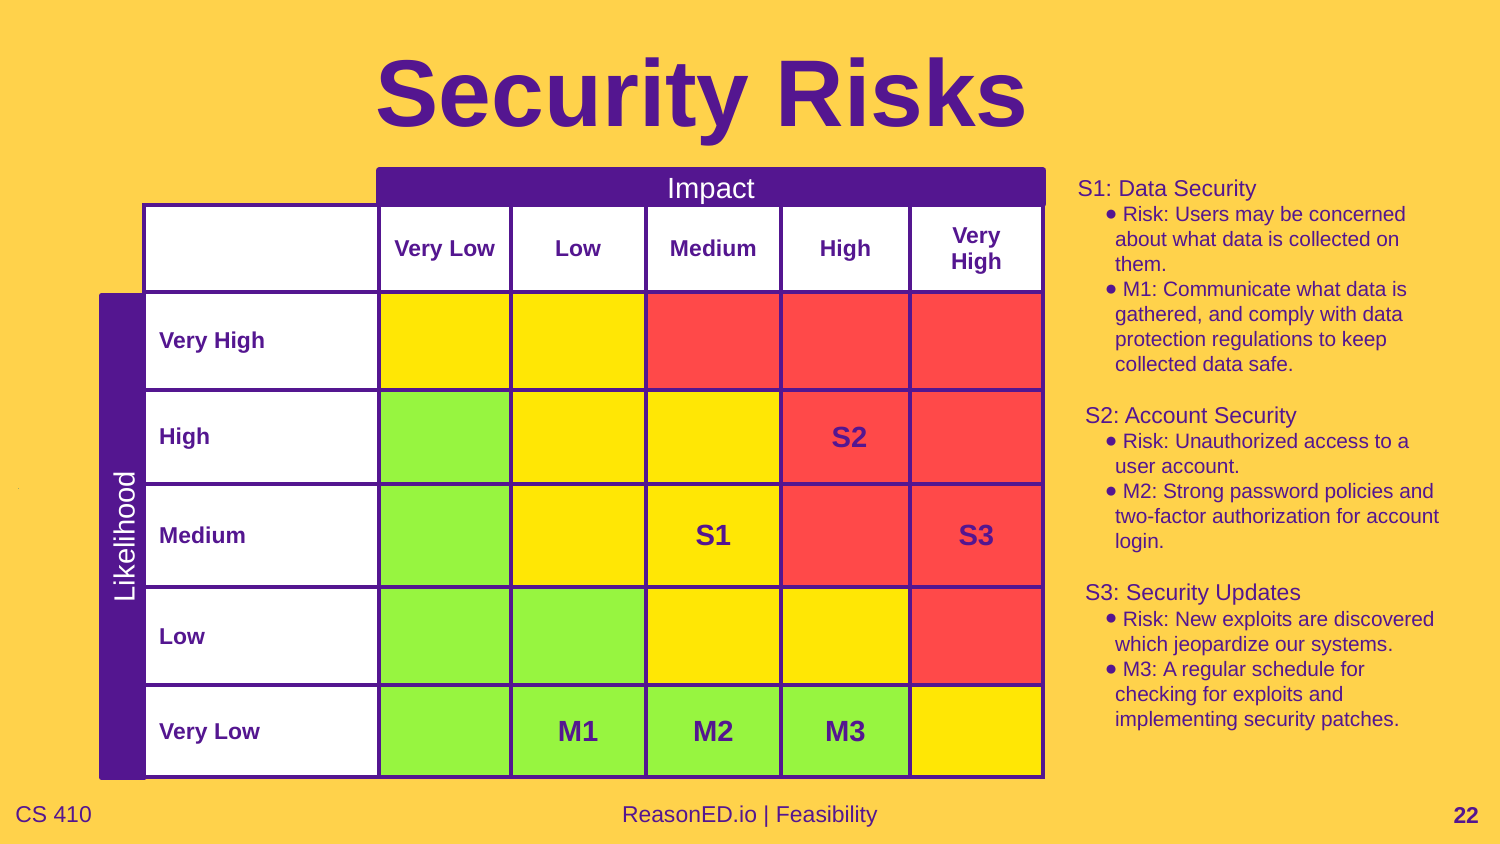

# Security Risks

S1: Data Security
 Risk: Users may be concerned about what data is collected on them.
 M1: Communicate what data is gathered, and comply with data protection regulations to keep collected data safe.

S2: Account Security
 Risk: Unauthorized access to a user account.
 M2: Strong password policies and two-factor authorization for account login.

S3: Security Updates
 Risk: New exploits are discovered which jeopardize our systems.
 M3: A regular schedule for checking for exploits and implementing security patches.
Impact
|  | Very Low | Low | Medium | High | Very High |
| --- | --- | --- | --- | --- | --- |
| Very High |  |  |  |  |  |
| High |  |  |  | S2 |  |
| Medium |  |  | S1 |  | S3 |
| Low |  |  |  |  |  |
| Very Low |  | M1 | M2 | M3 |  |
Likelihood
22
CS 410
ReasonED.io | Feasibility